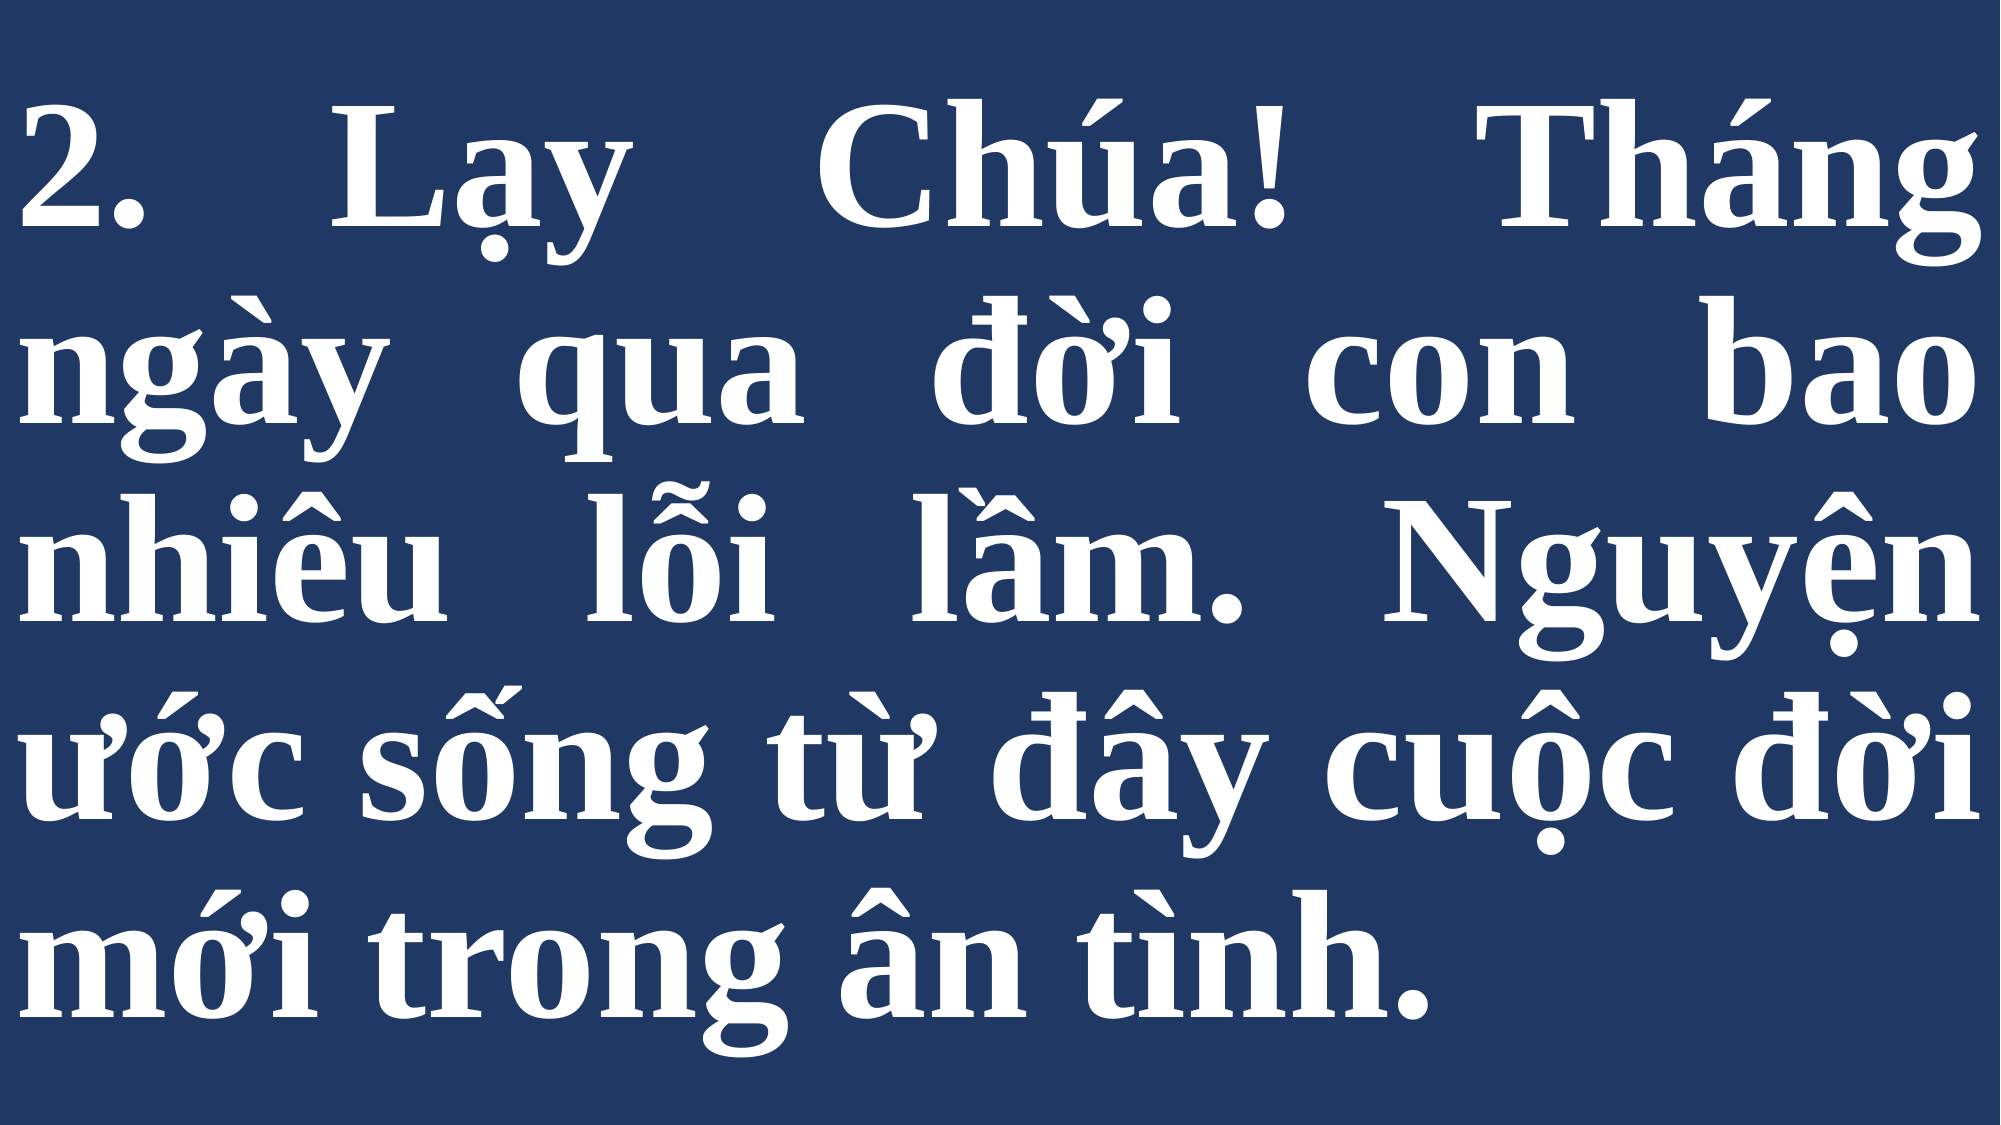

# 2. Lạy Chúa! Tháng ngày qua đời con bao nhiêu lỗi lầm. Nguyện ước sống từ đây cuộc đời mới trong ân tình.